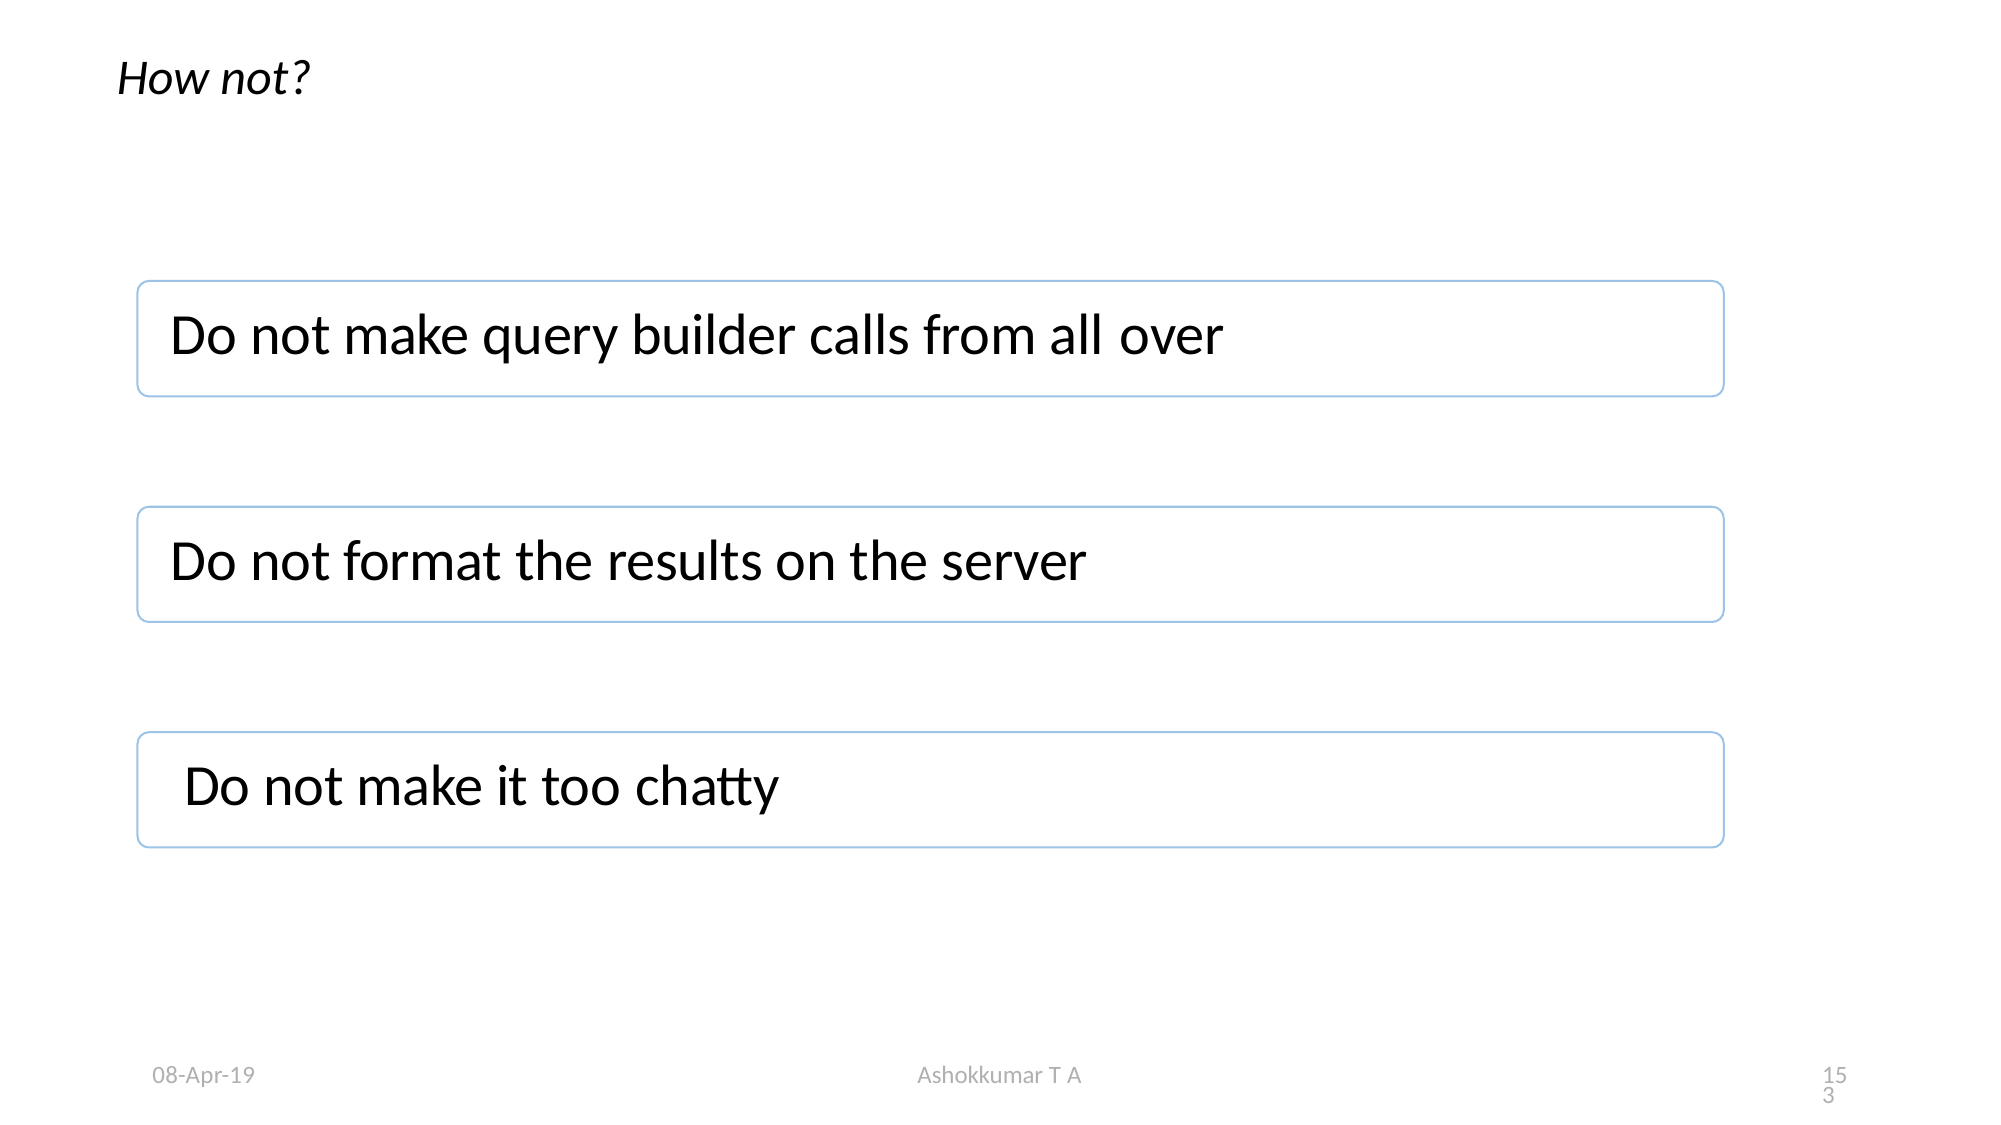

# How not?

Do not make query builder calls from all over
Do not format the results on the server  Do not make it too chatty

08-Apr-19
Ashokkumar T A
153